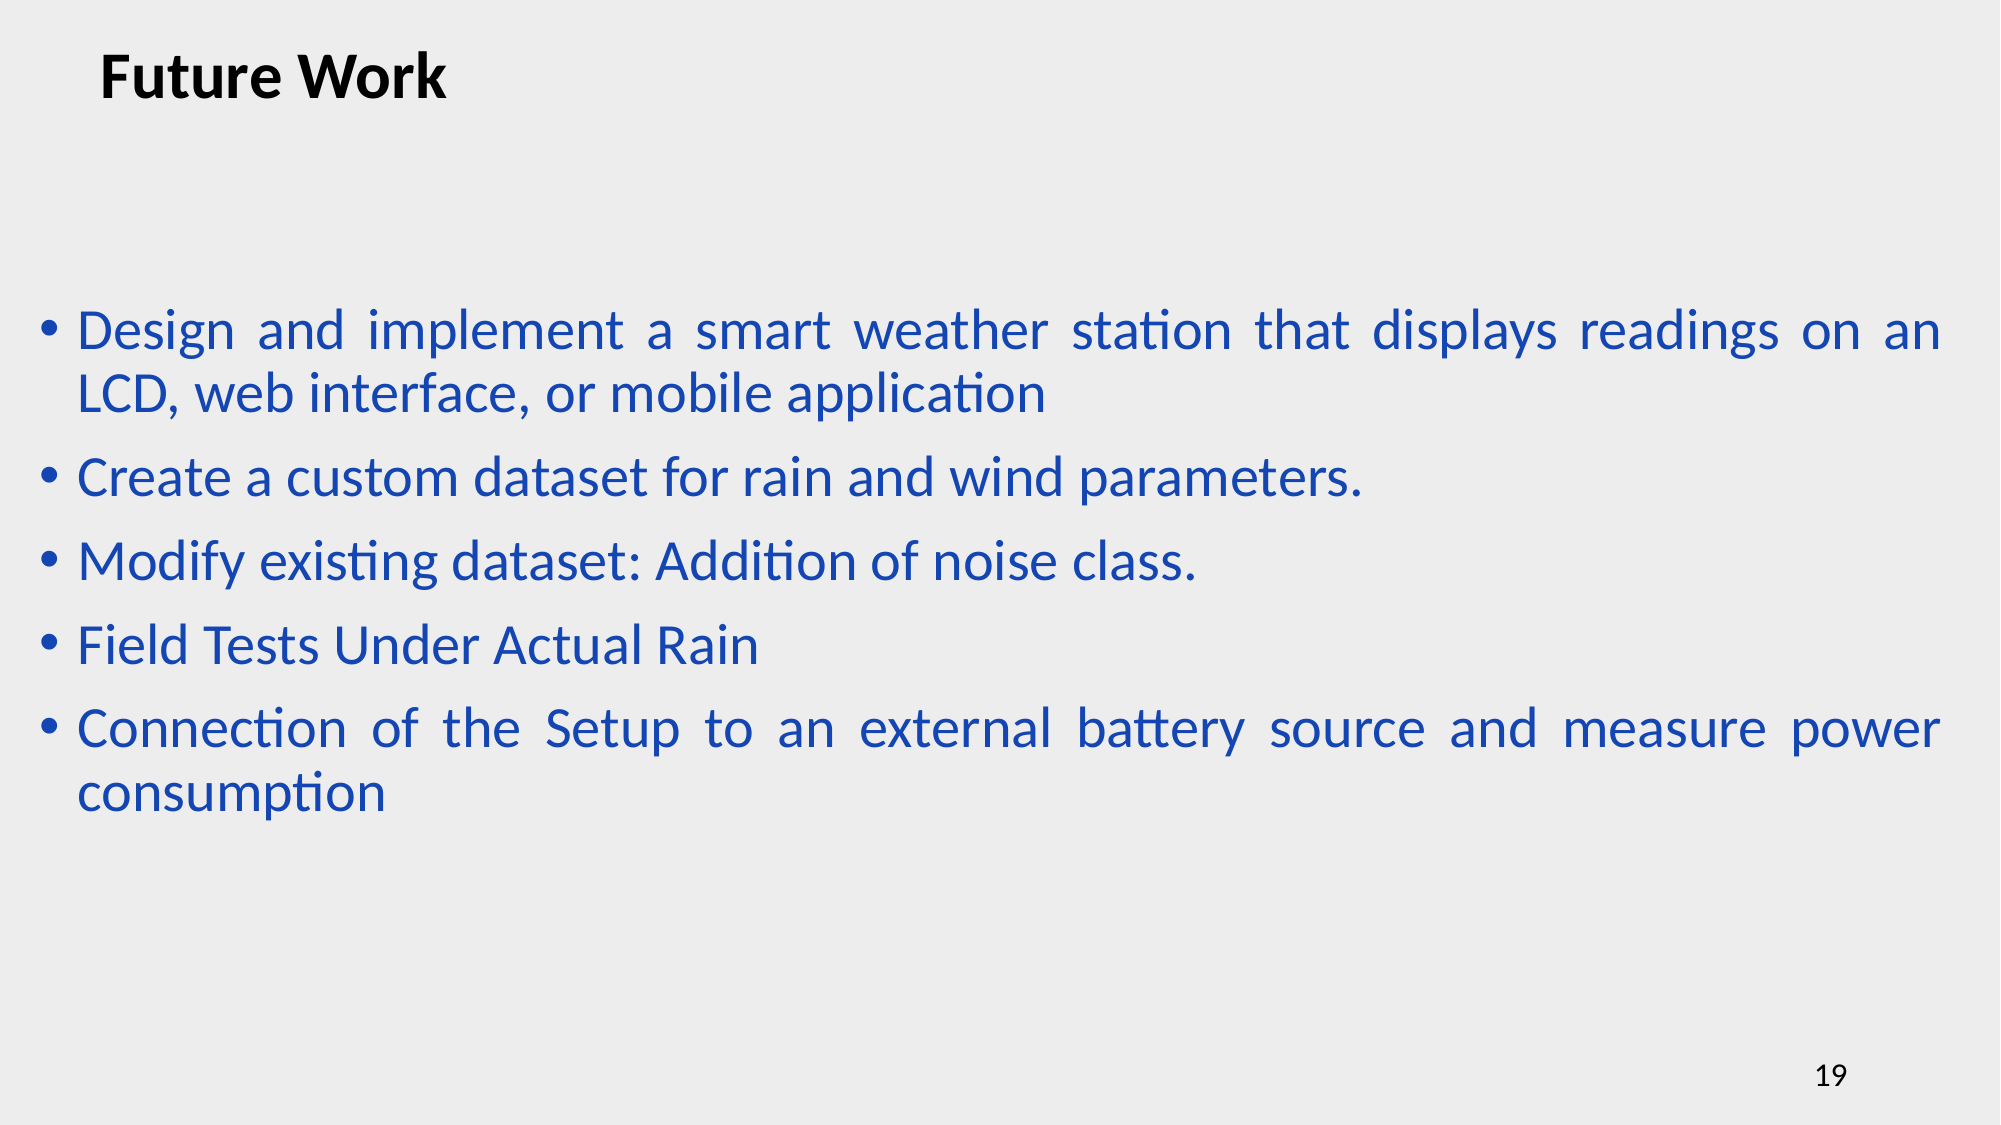

Future Work
Design and implement a smart weather station that displays readings on an LCD, web interface, or mobile application
Create a custom dataset for rain and wind parameters.
Modify existing dataset: Addition of noise class.
Field Tests Under Actual Rain
Connection of the Setup to an external battery source and measure power consumption

19